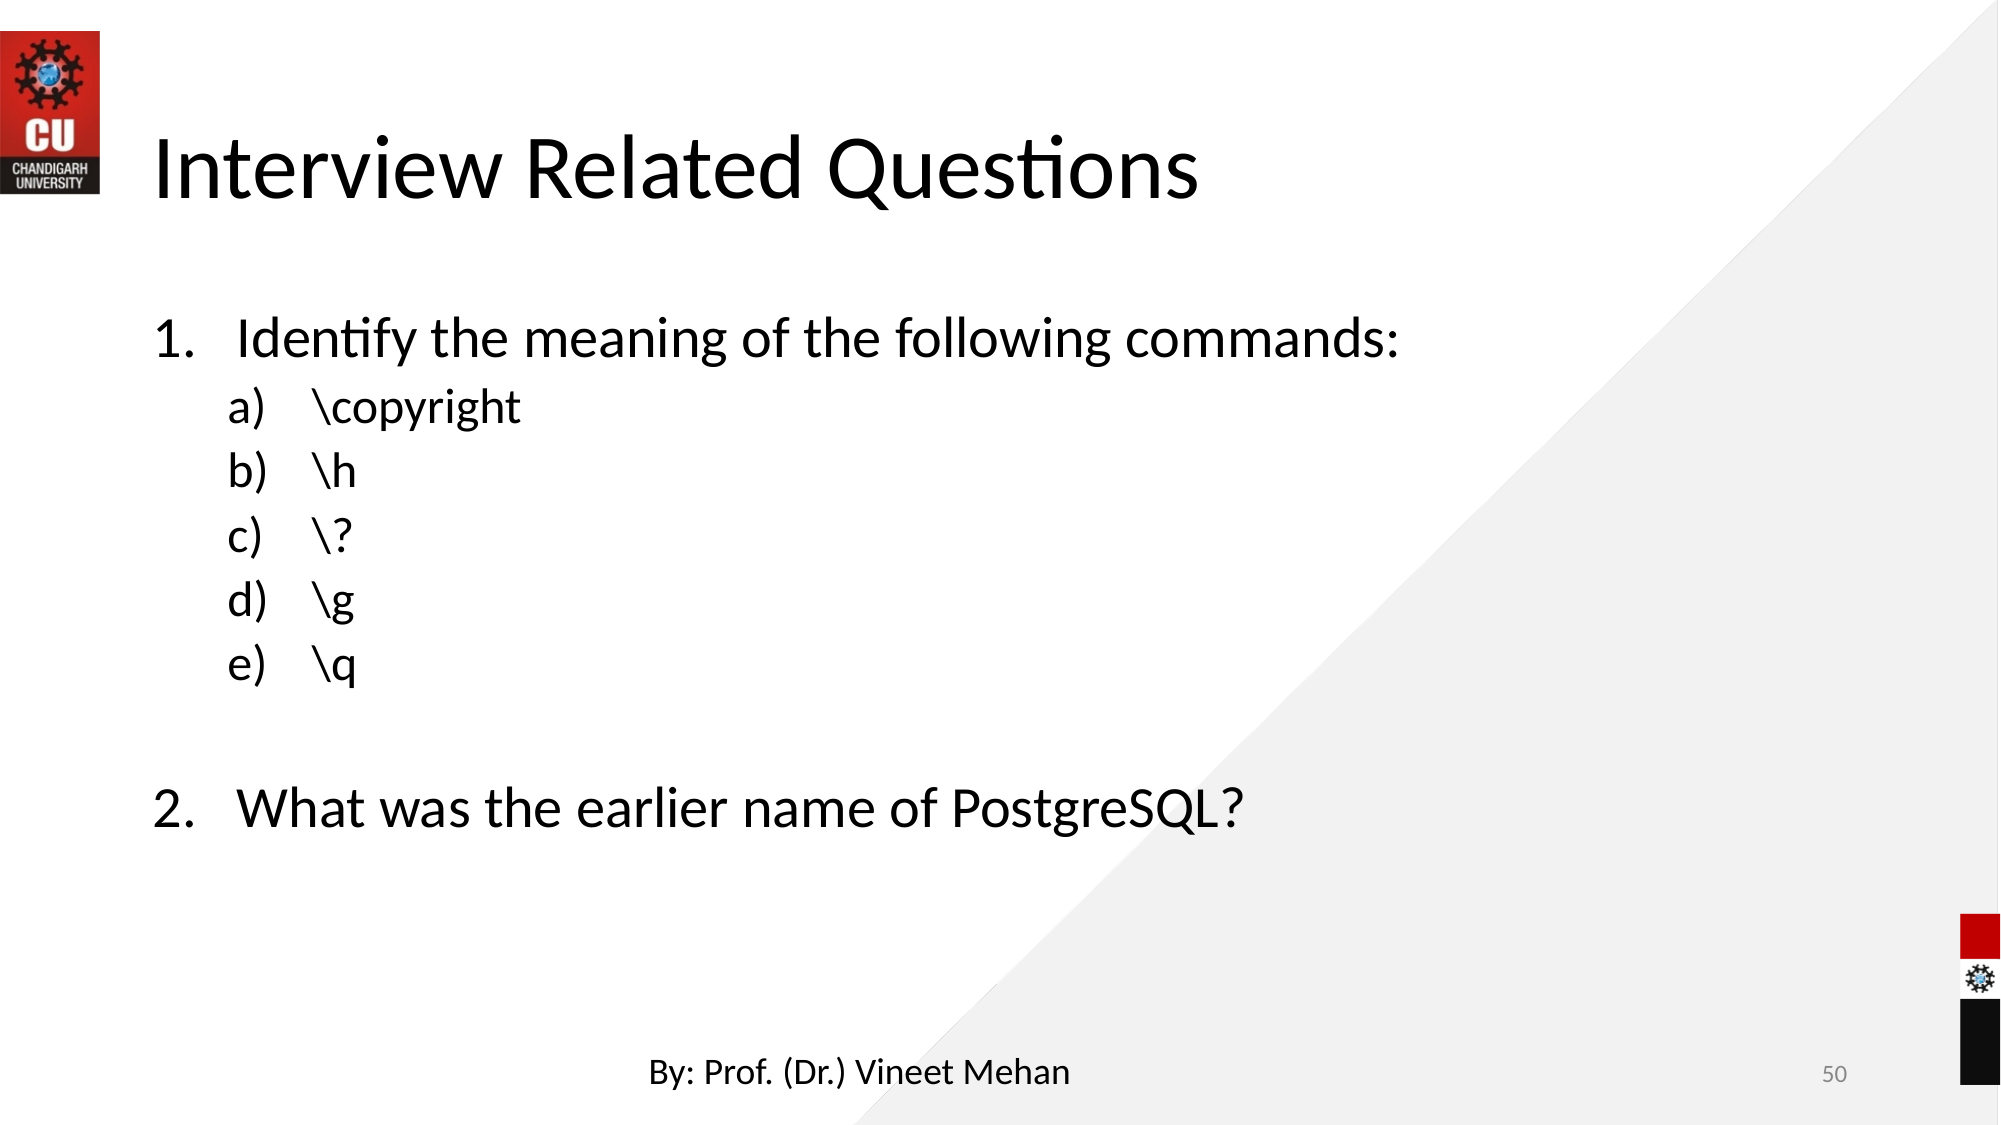

# Interview Related Questions
Identify the meaning of the following commands:
\copyright
\h
\?
\g
\q

What was the earlier name of PostgreSQL?
50